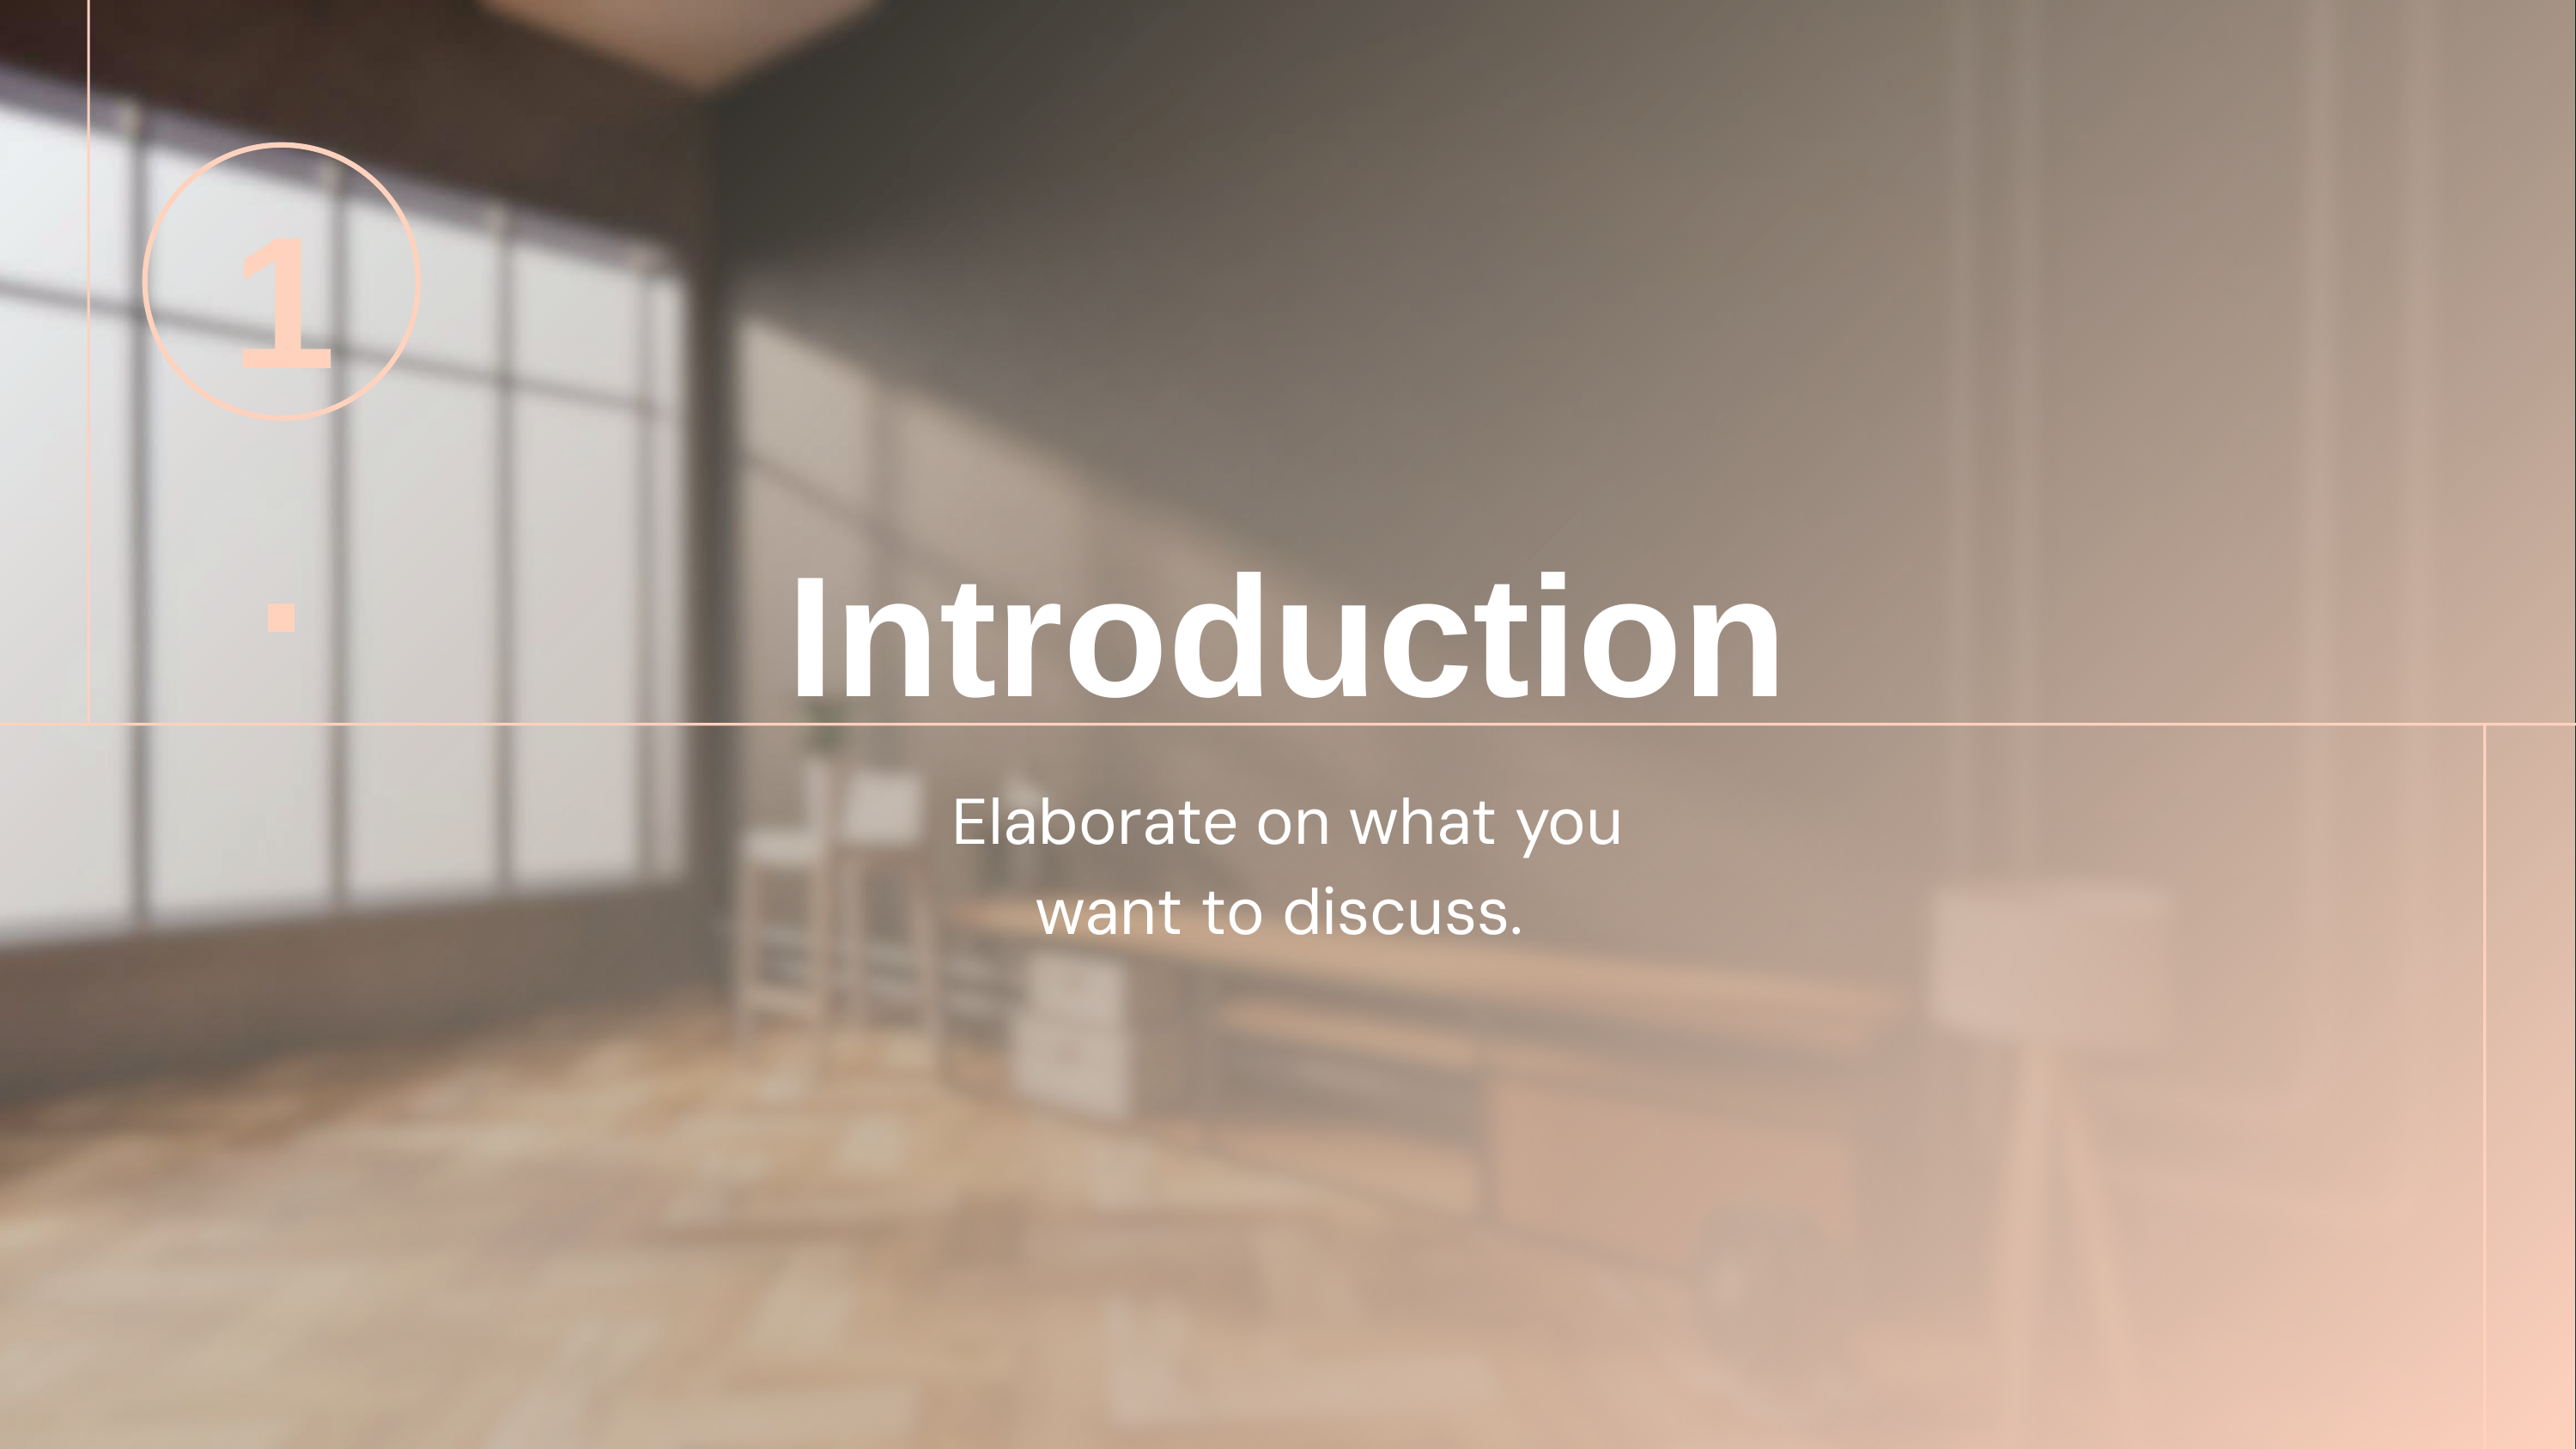

1.

Introduction

Elaborate on what you
want to discuss.